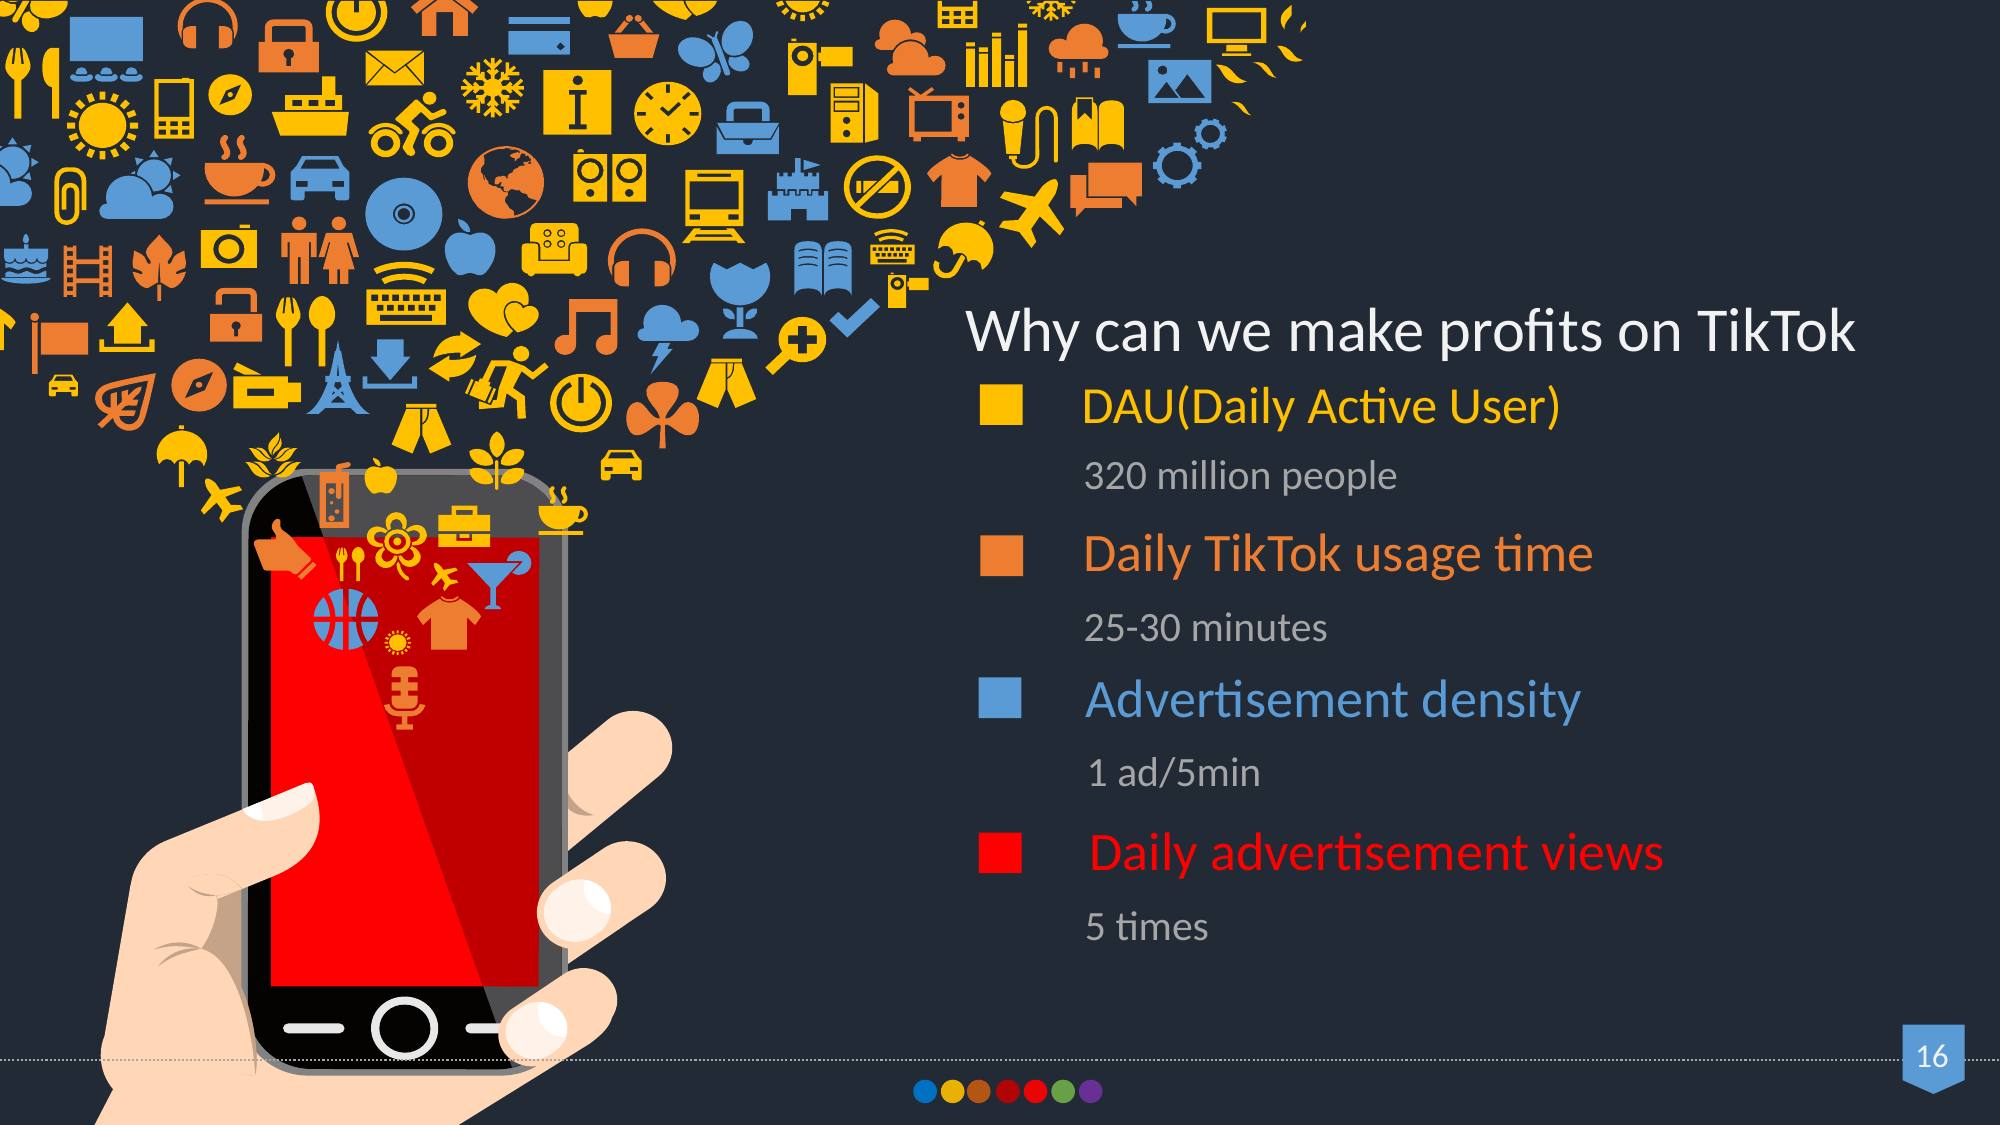

Why can we make profits on TikTok
DAU(Daily Active User)

320 million people

Daily TikTok usage time

25-30 minutes
Advertisement density

1 ad/5min
Daily advertisement views

5 times

16